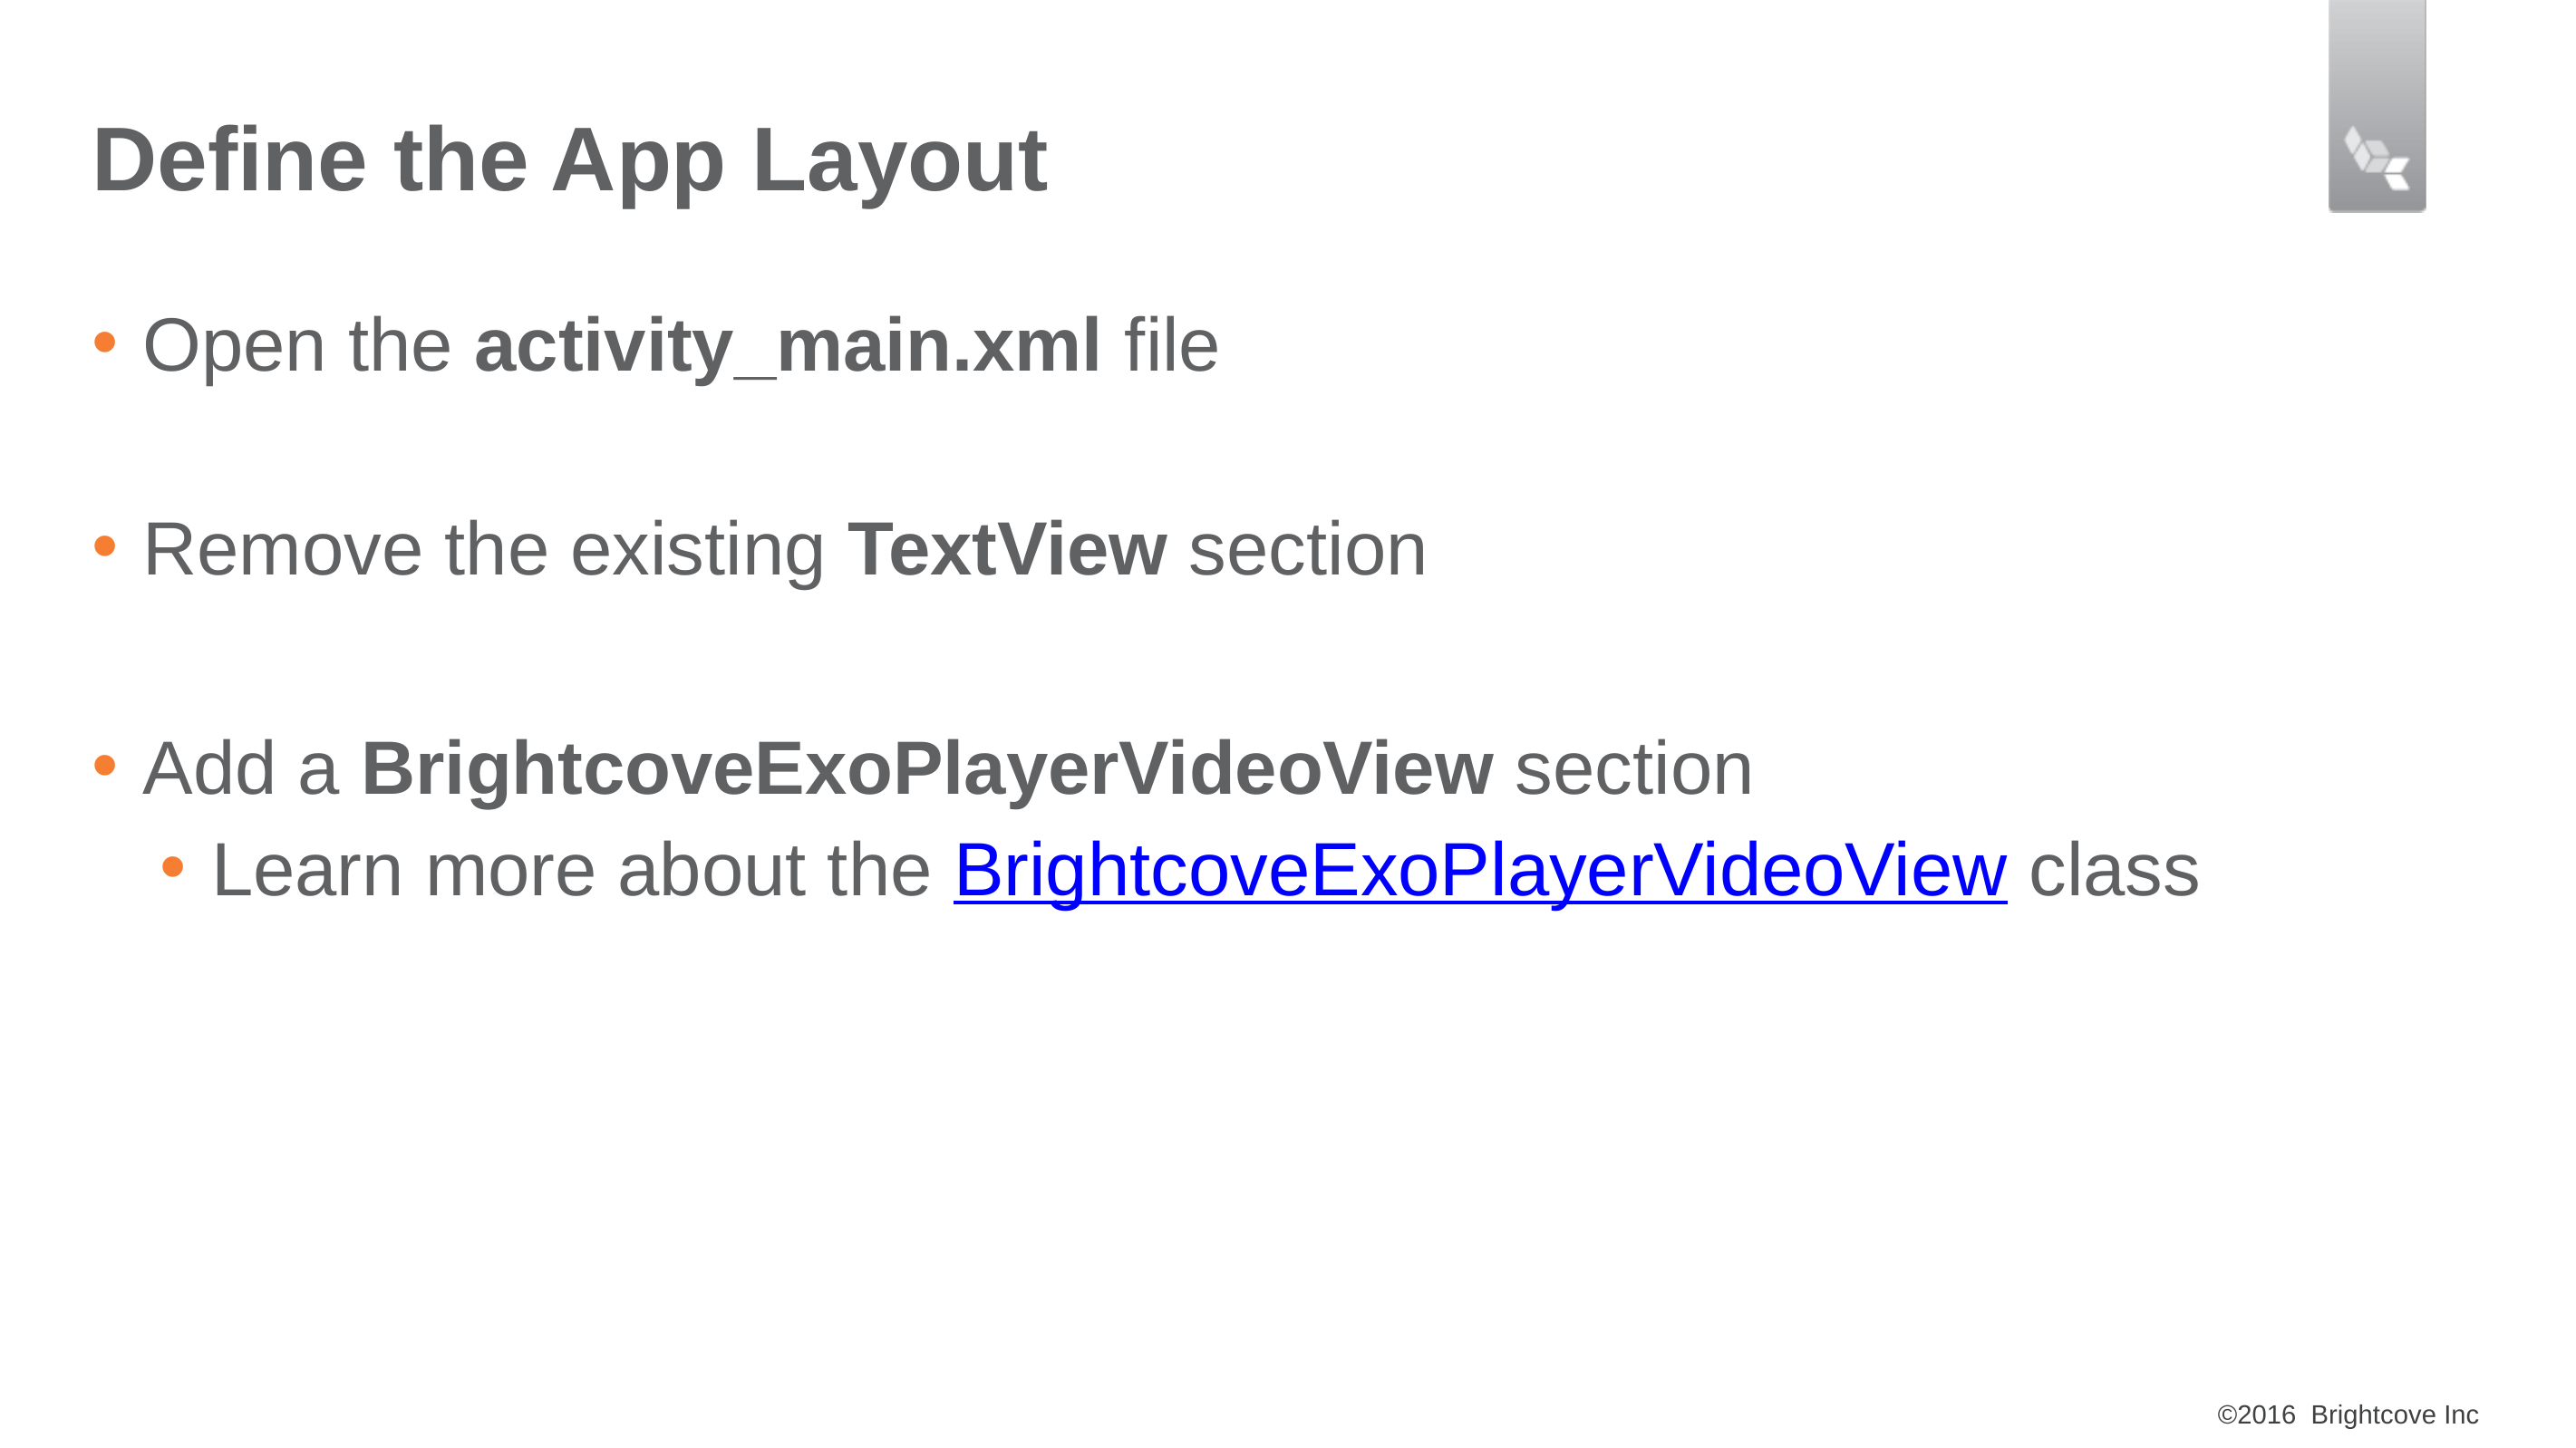

# Define the App Layout
Open the activity_main.xml file

Remove the existing TextView section

Add a BrightcoveExoPlayerVideoView section
Learn more about the BrightcoveExoPlayerVideoView class
22